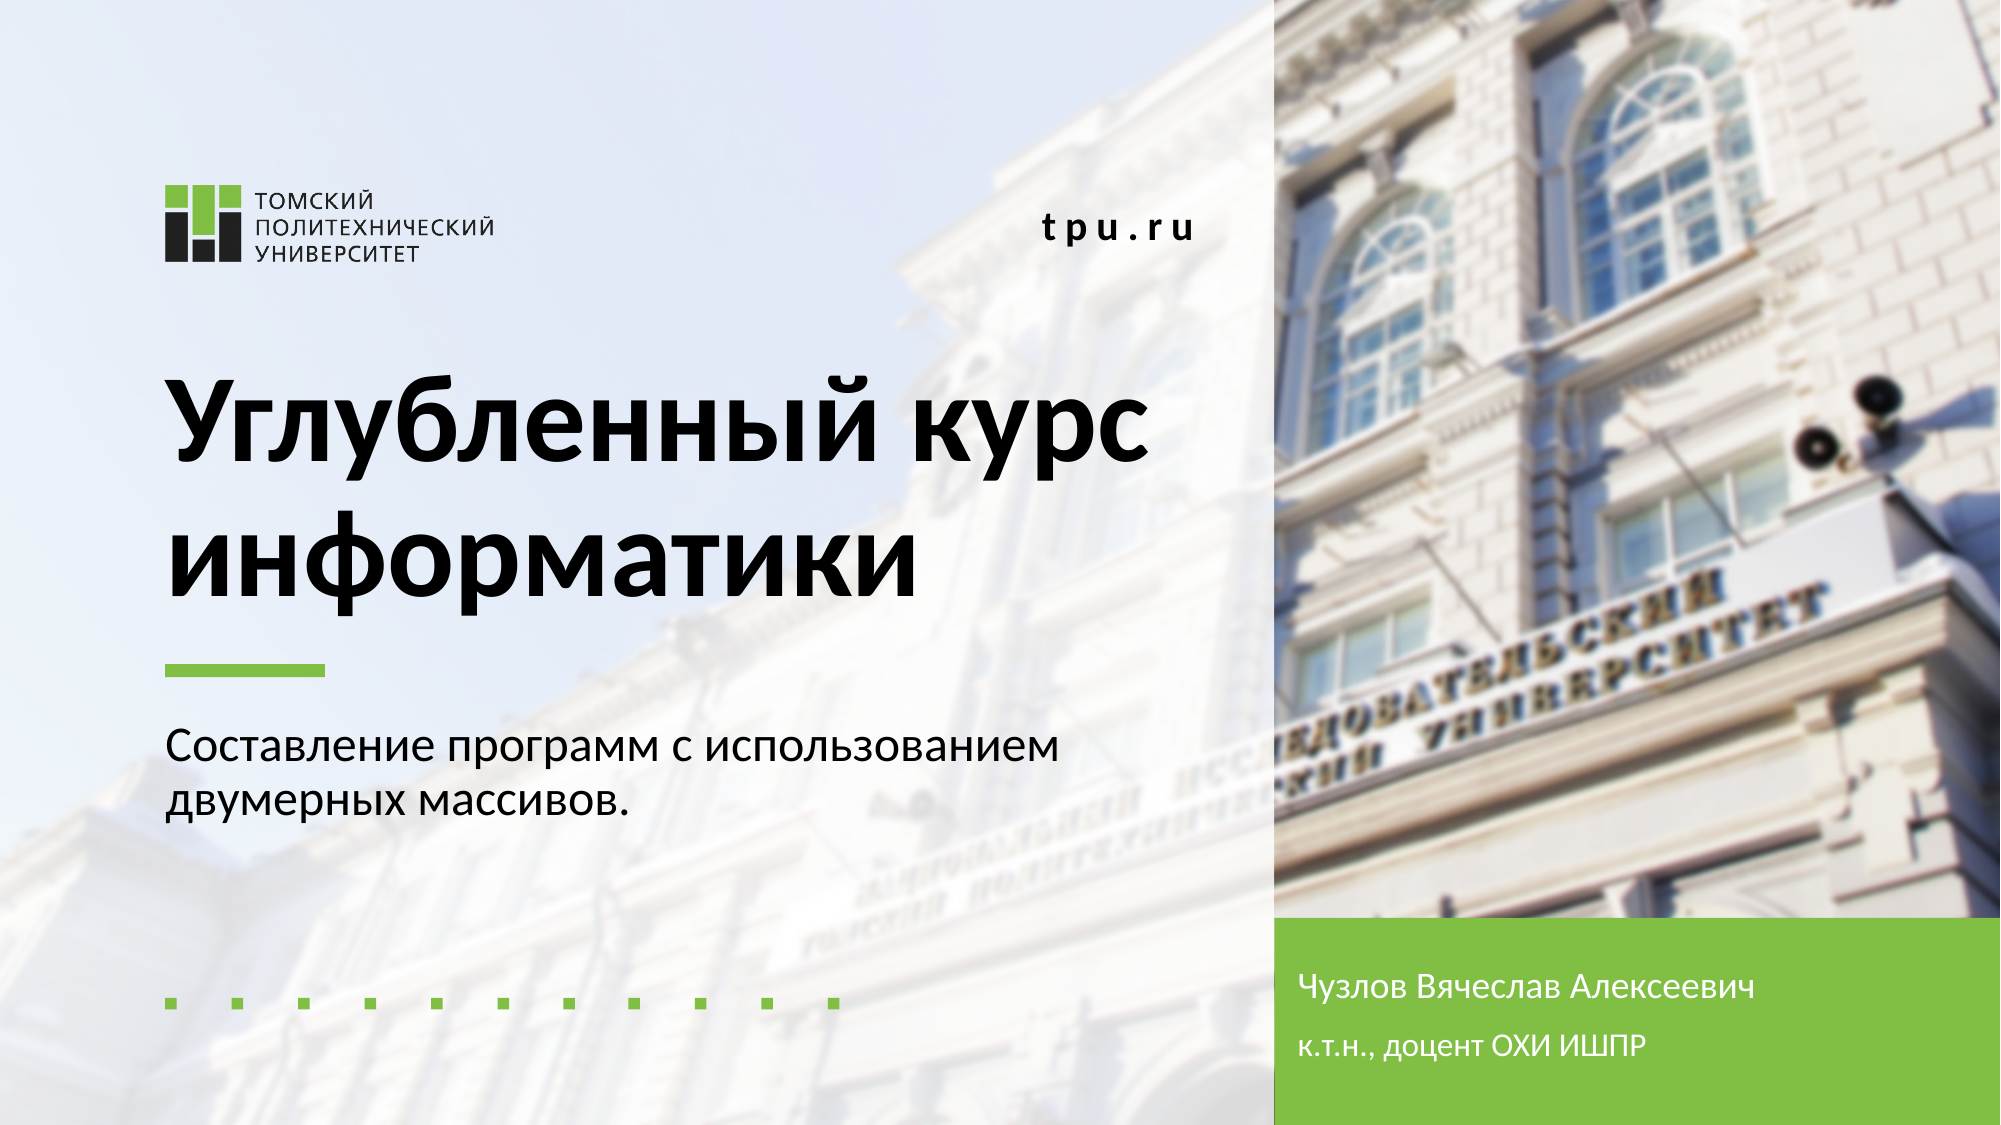

# Углубленный курс информатики
Составление программ с использованием
двумерных массивов.
Чузлов Вячеслав Алексеевич
к.т.н., доцент ОХИ ИШПР